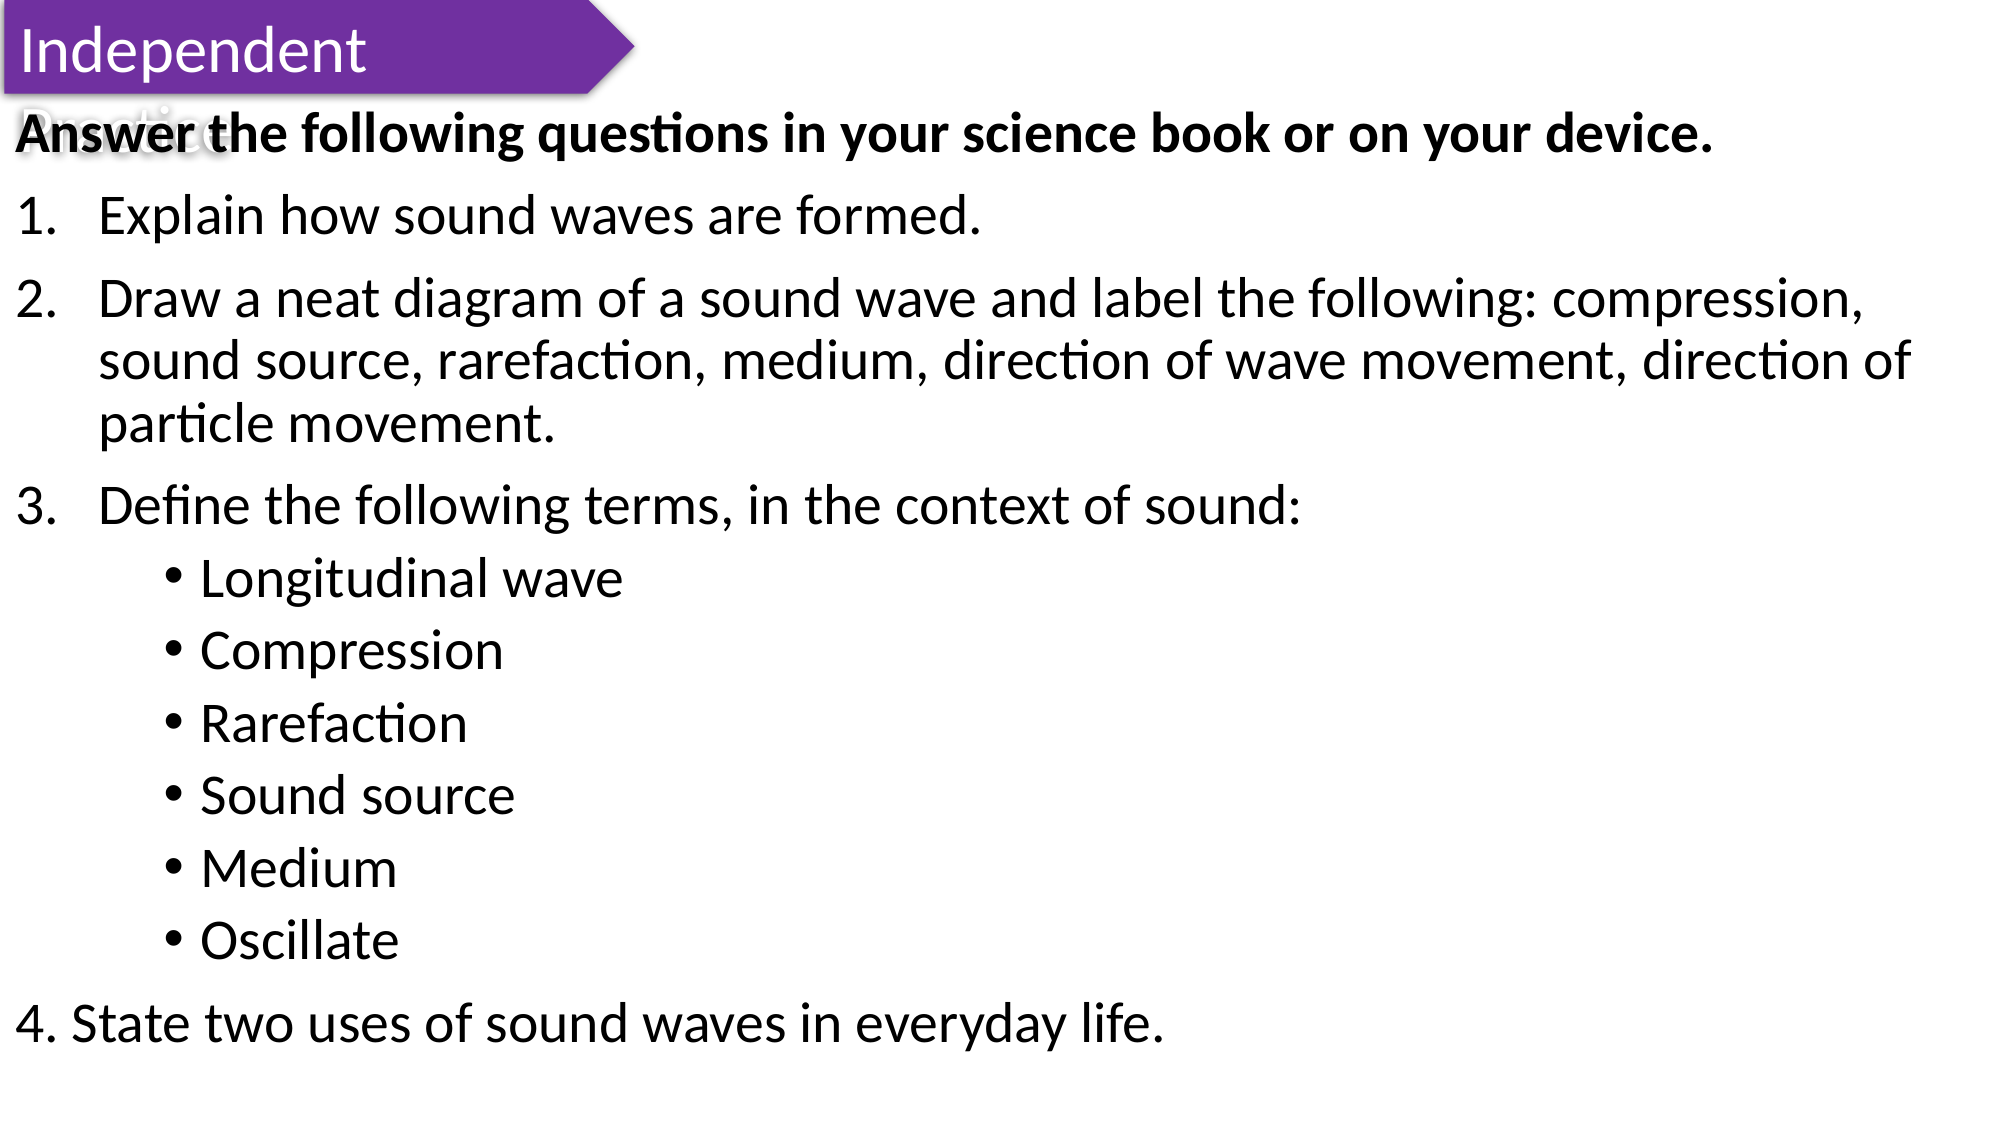

Independent Practice
Answer the following questions in your science book or on your device.
Explain how sound waves are formed.
Draw a neat diagram of a sound wave and label the following: compression, sound source, rarefaction, medium, direction of wave movement, direction of particle movement.
Define the following terms, in the context of sound:
Longitudinal wave
Compression
Rarefaction
Sound source
Medium
Oscillate
4. State two uses of sound waves in everyday life.